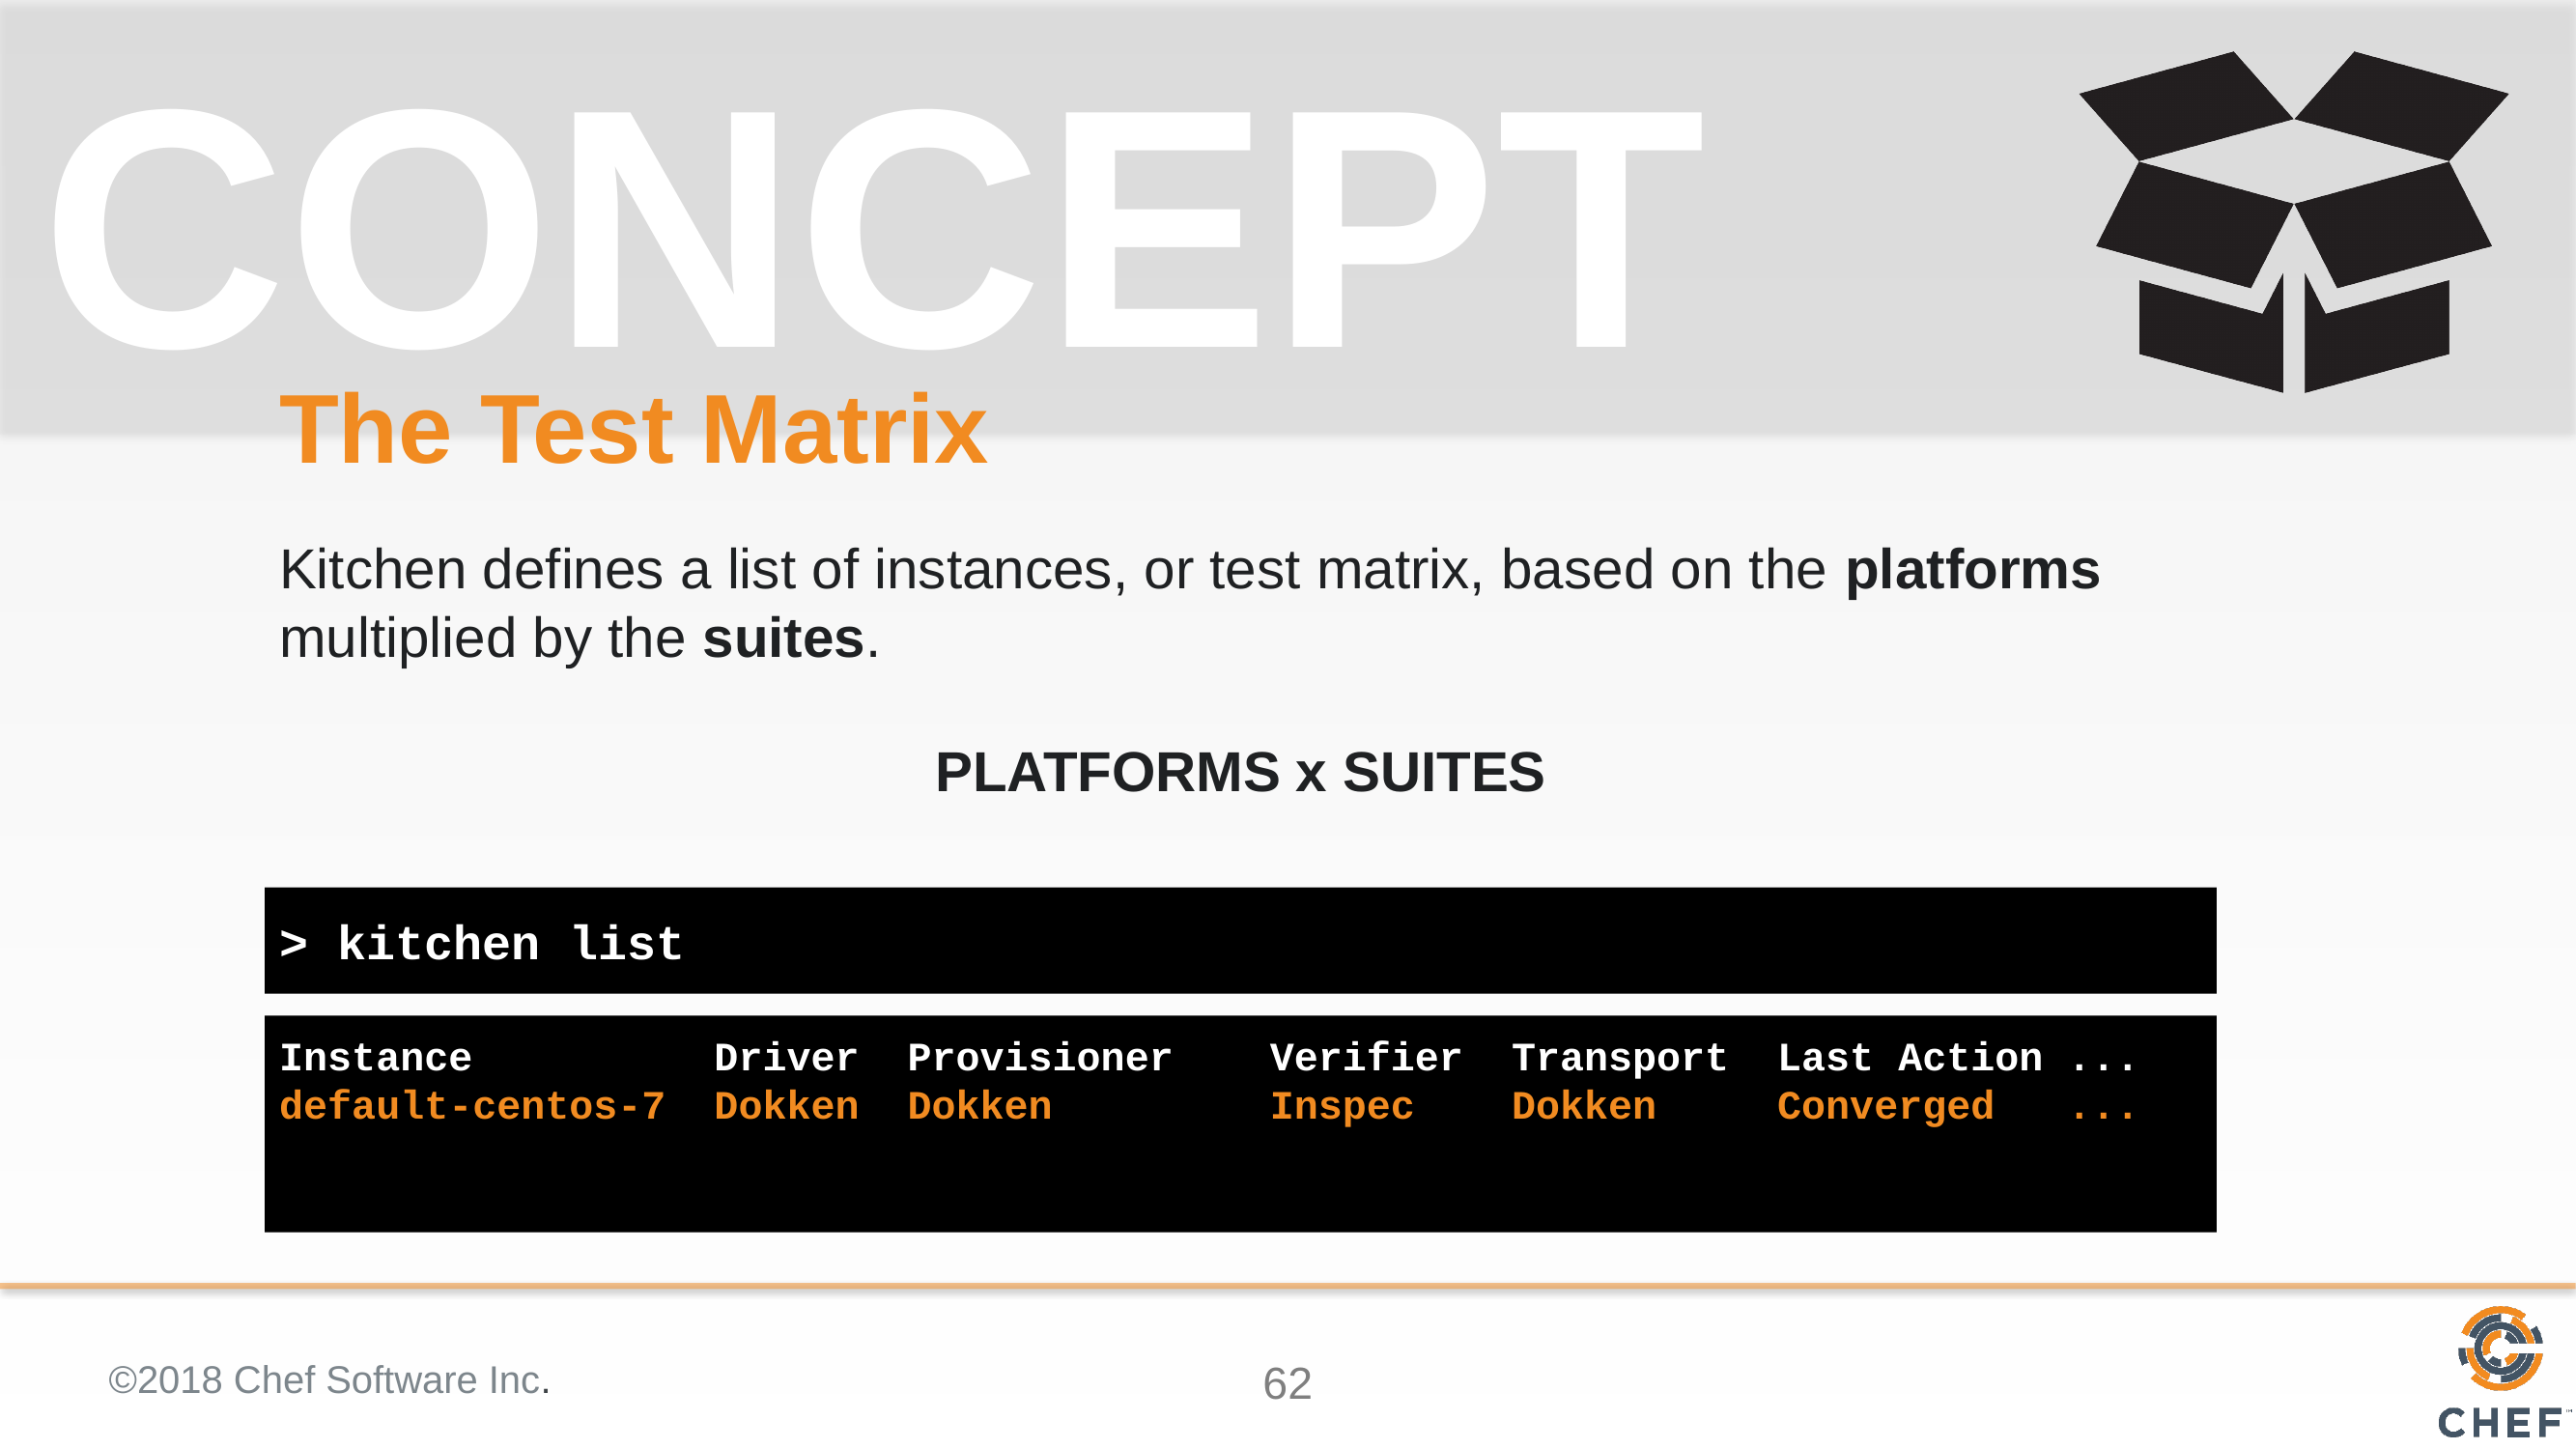

# The Test Matrix
Kitchen defines a list of instances, or test matrix, based on the platforms multiplied by the suites.

PLATFORMS x SUITES

> kitchen list
Instance          Driver  Provisioner    Verifier  Transport  Last Action ...
default-centos-7  Dokken  Dokken         Inspec    Dokken     Converged   ...